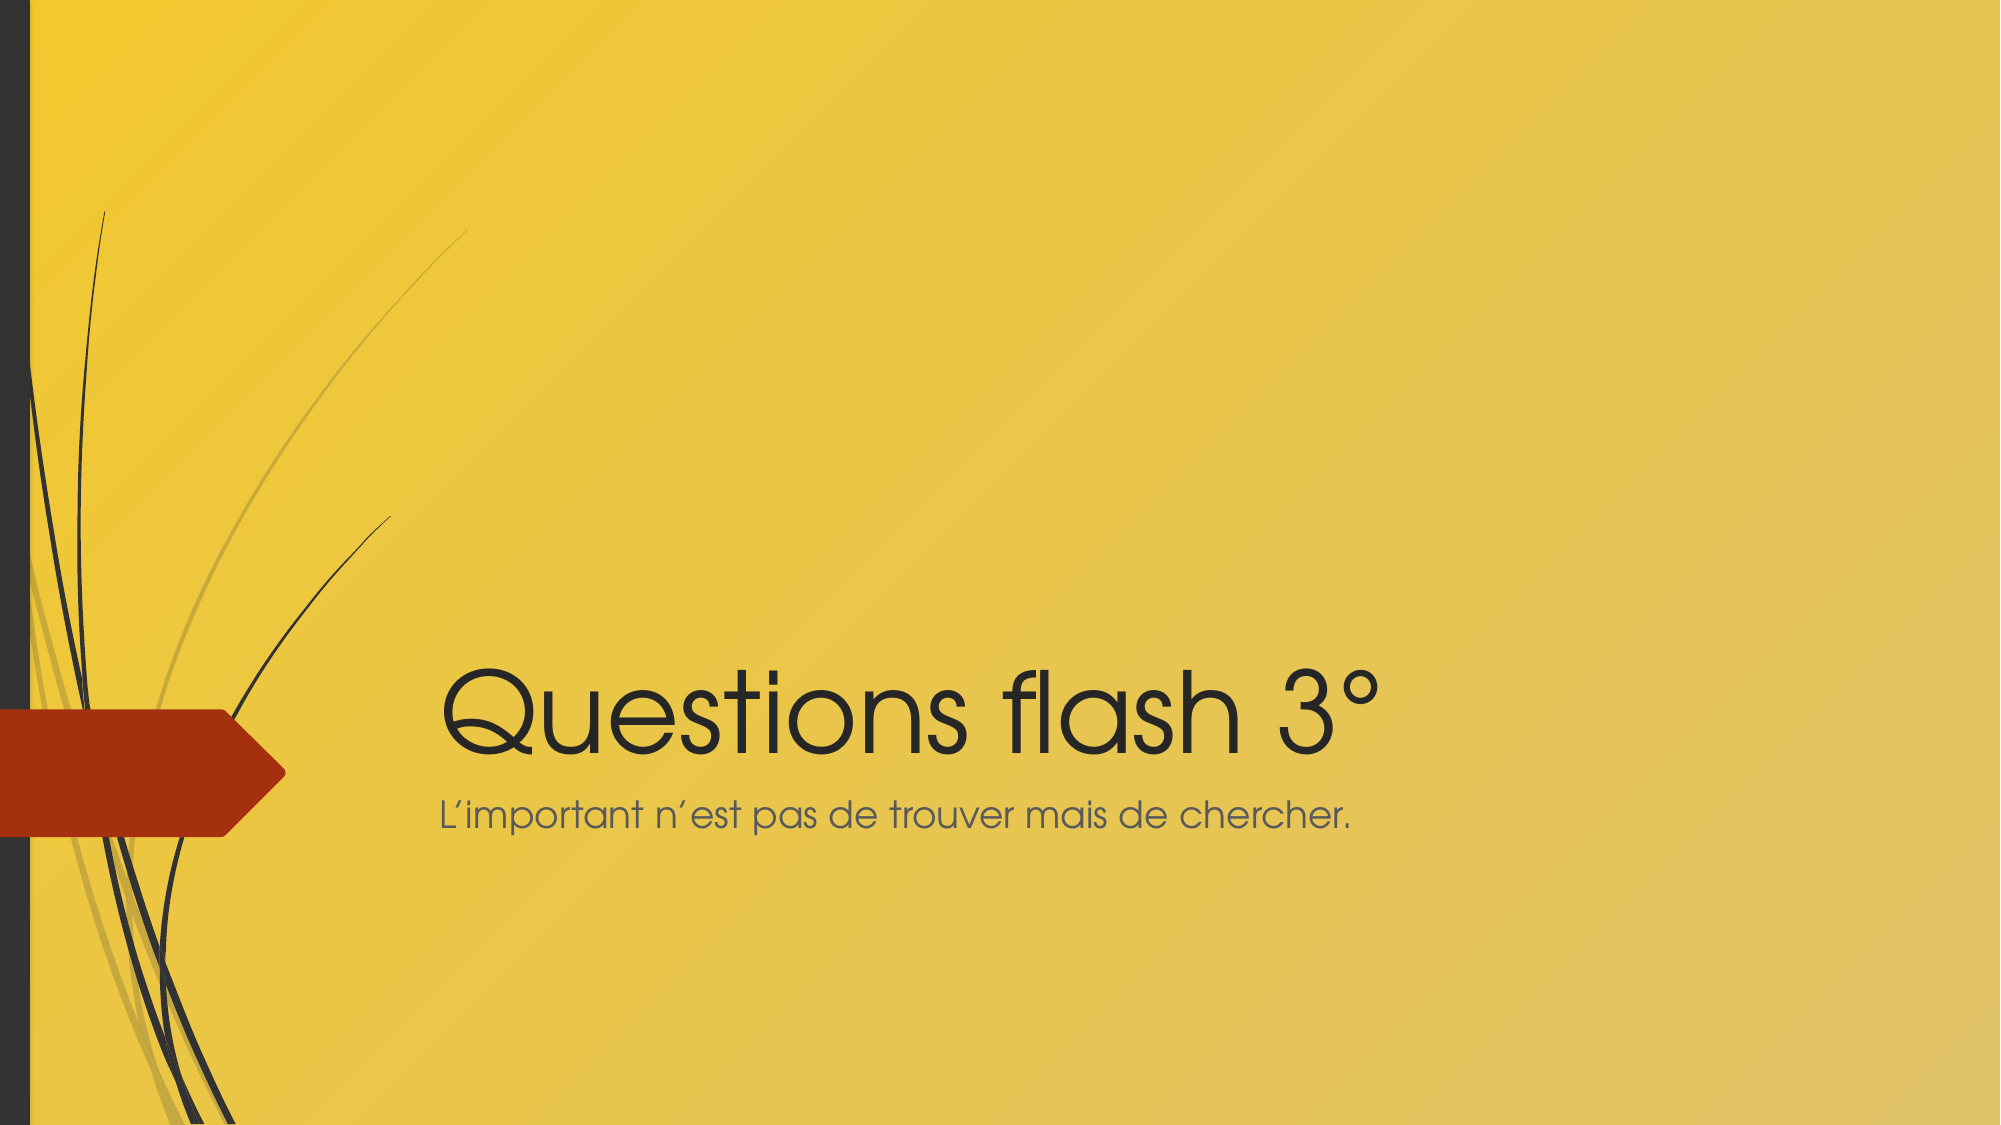

# Questions flash 3°
L’important n’est pas de trouver mais de chercher.